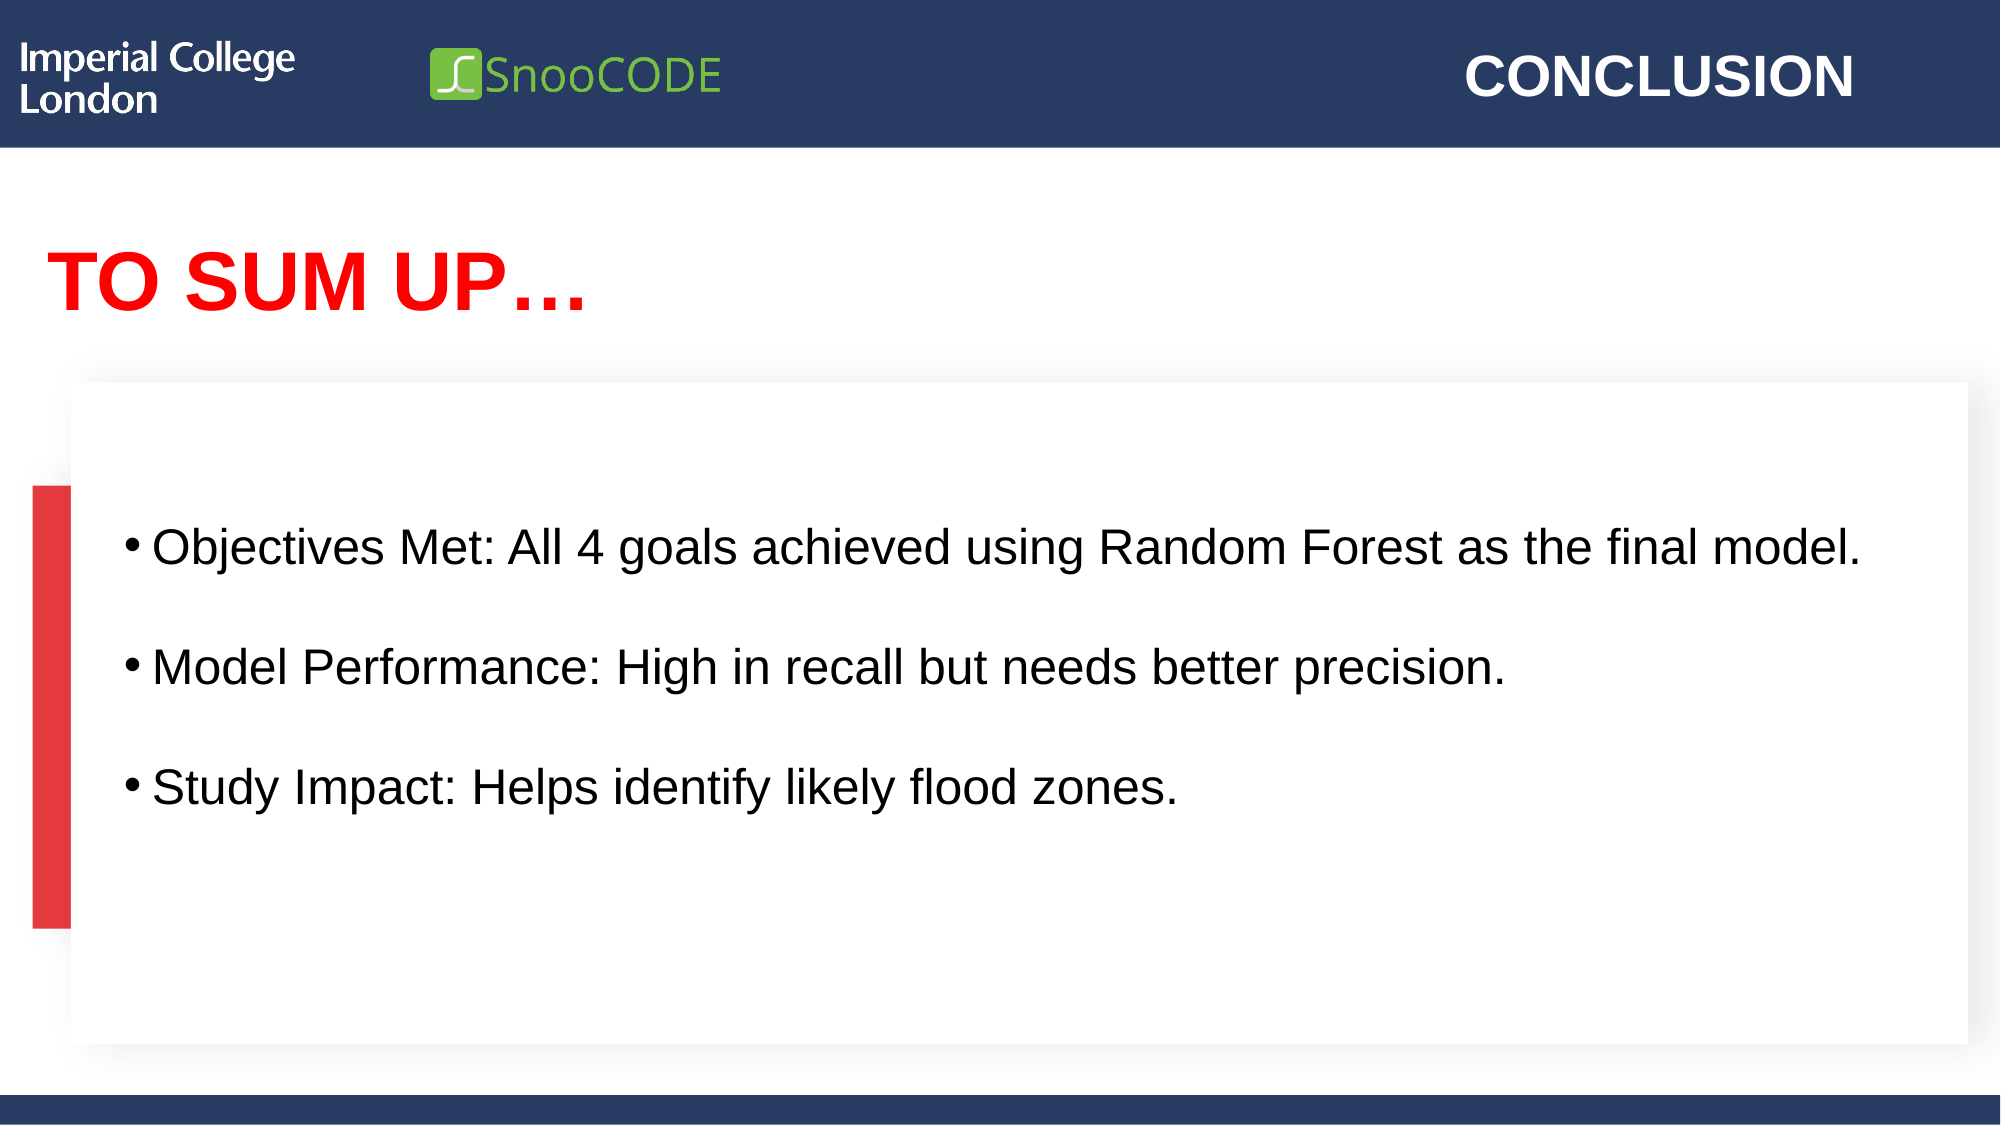

# CONCLUSION
TO SUM UP…

Objectives Met: All 4 goals achieved using Random Forest as the final model.

Model Performance: High in recall but needs better precision.

Study Impact: Helps identify likely flood zones.